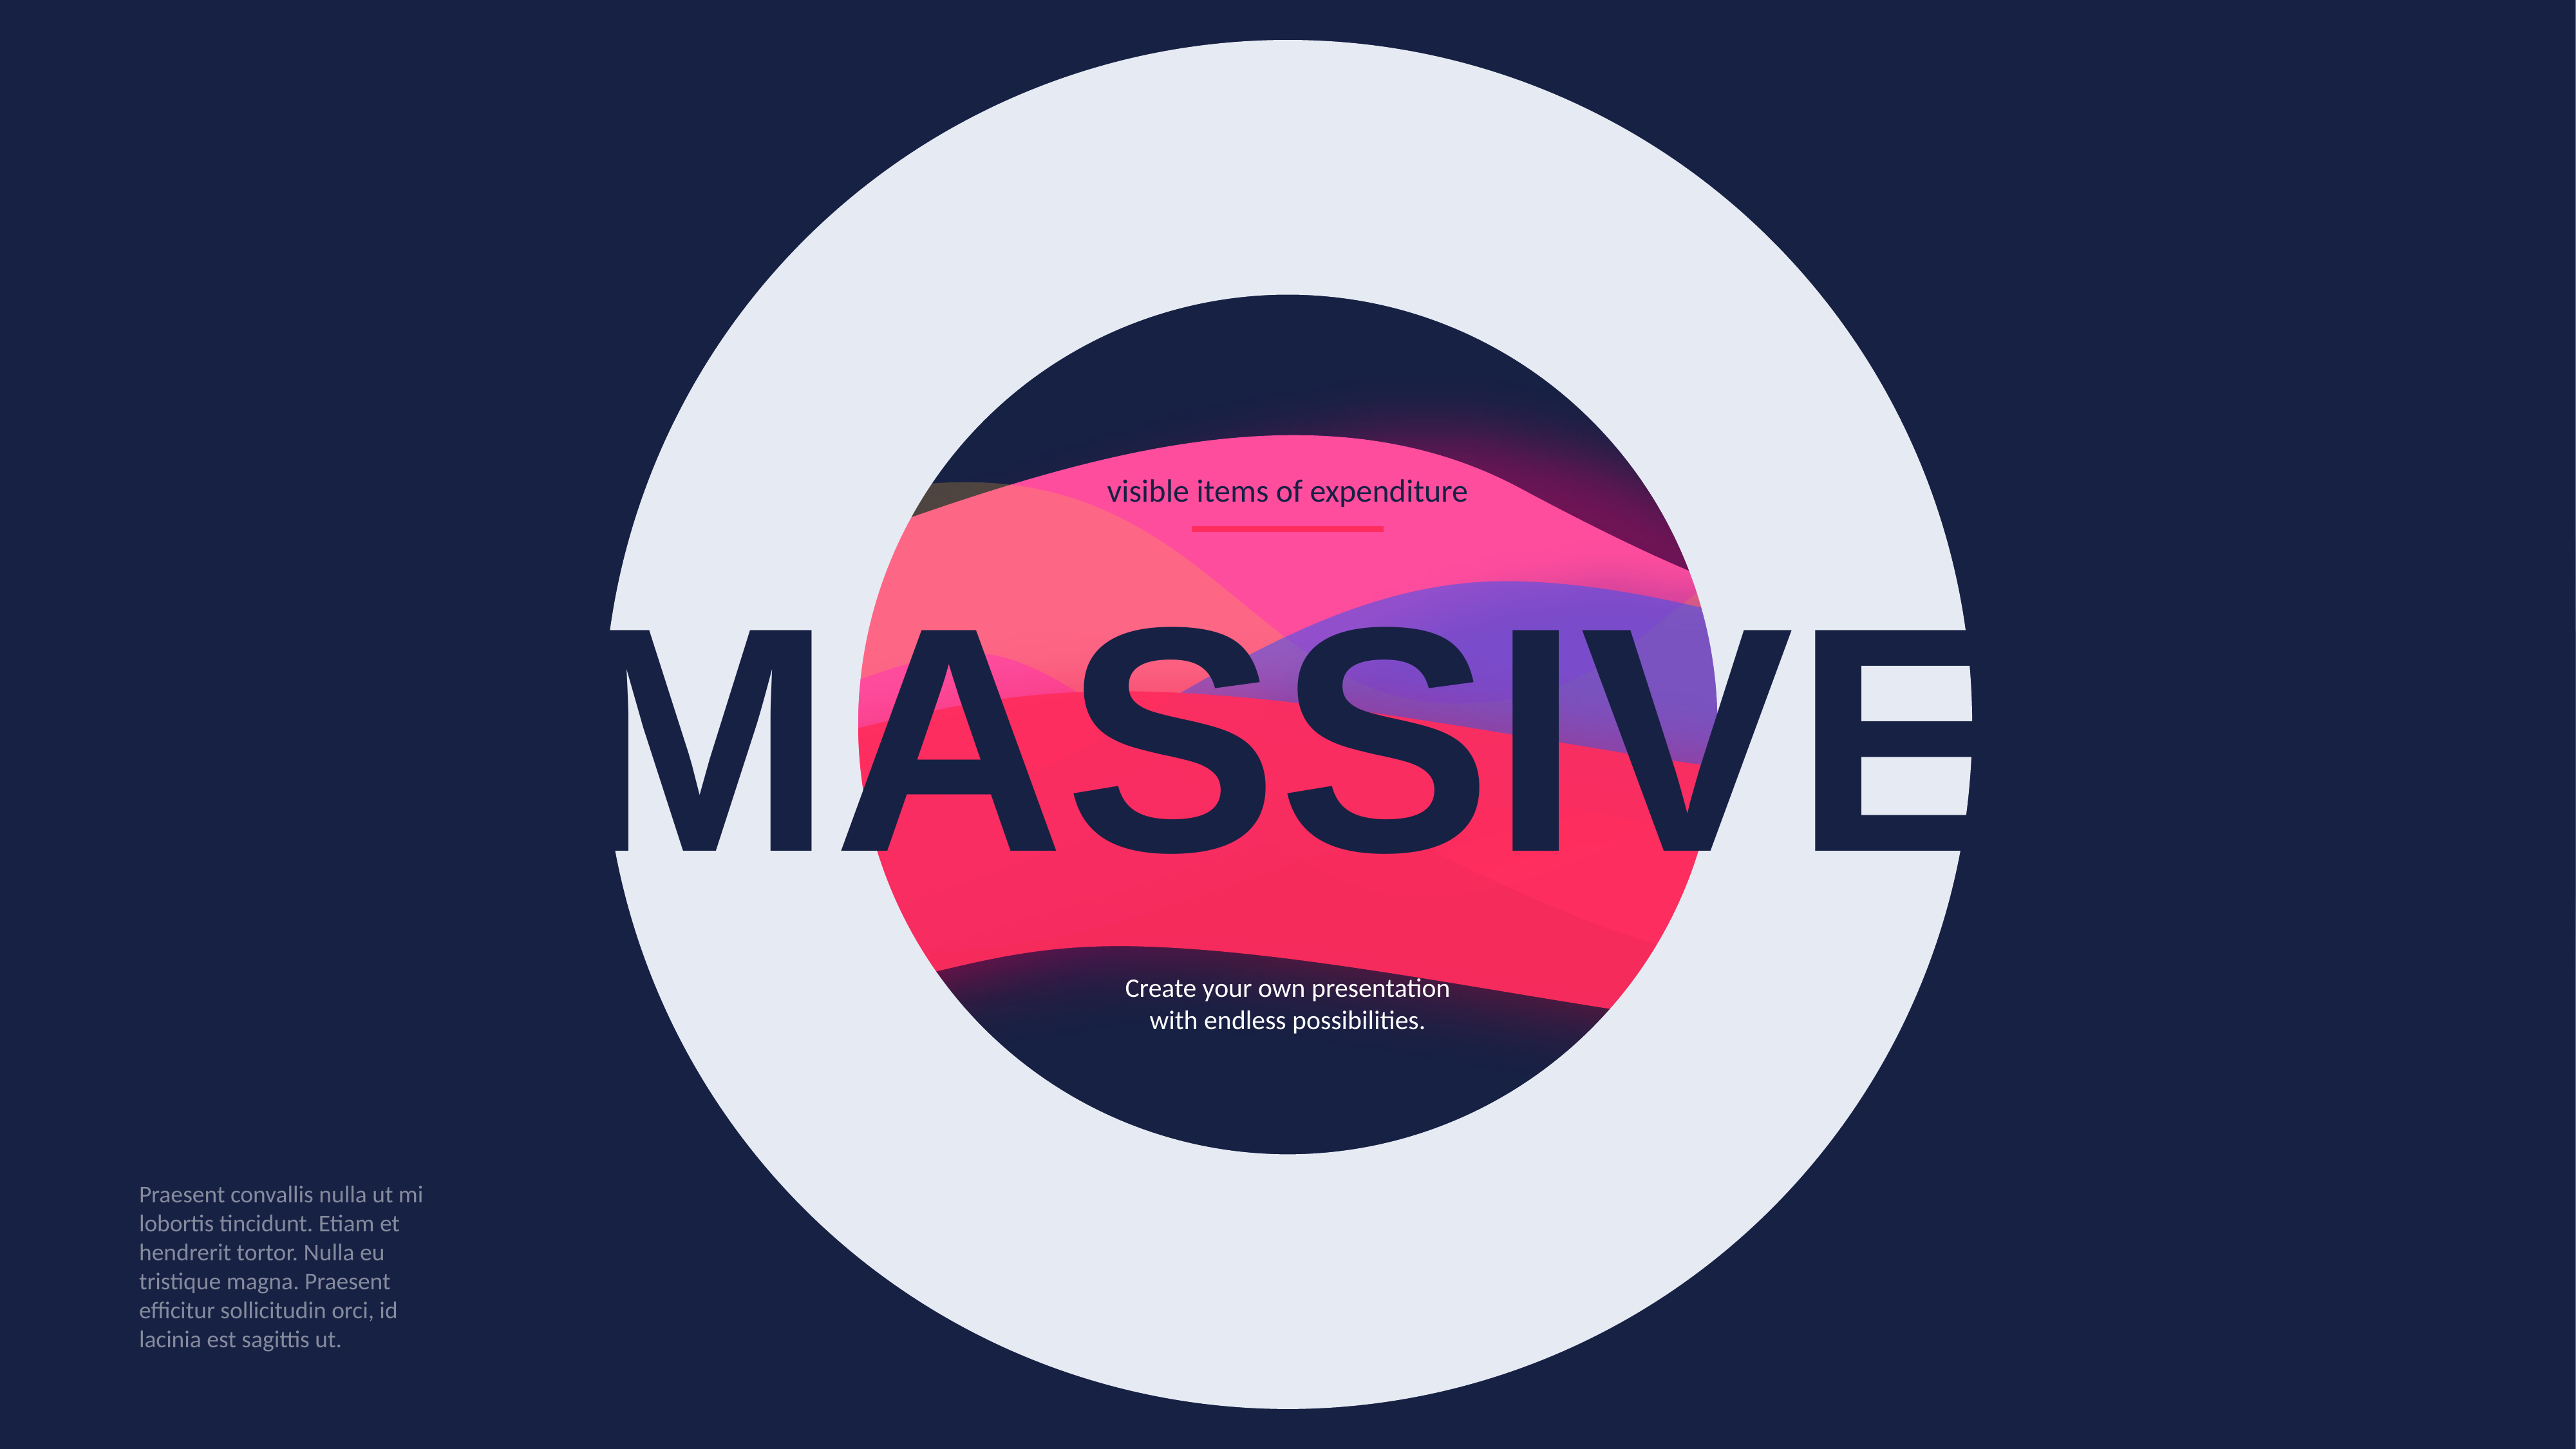

visible items of expenditure
MASSIVE

Create your own presentation with endless possibilities.

Praesent convallis nulla ut mi lobortis tincidunt. Etiam et hendrerit tortor. Nulla eu tristique magna. Praesent efficitur sollicitudin orci, id lacinia est sagittis ut.